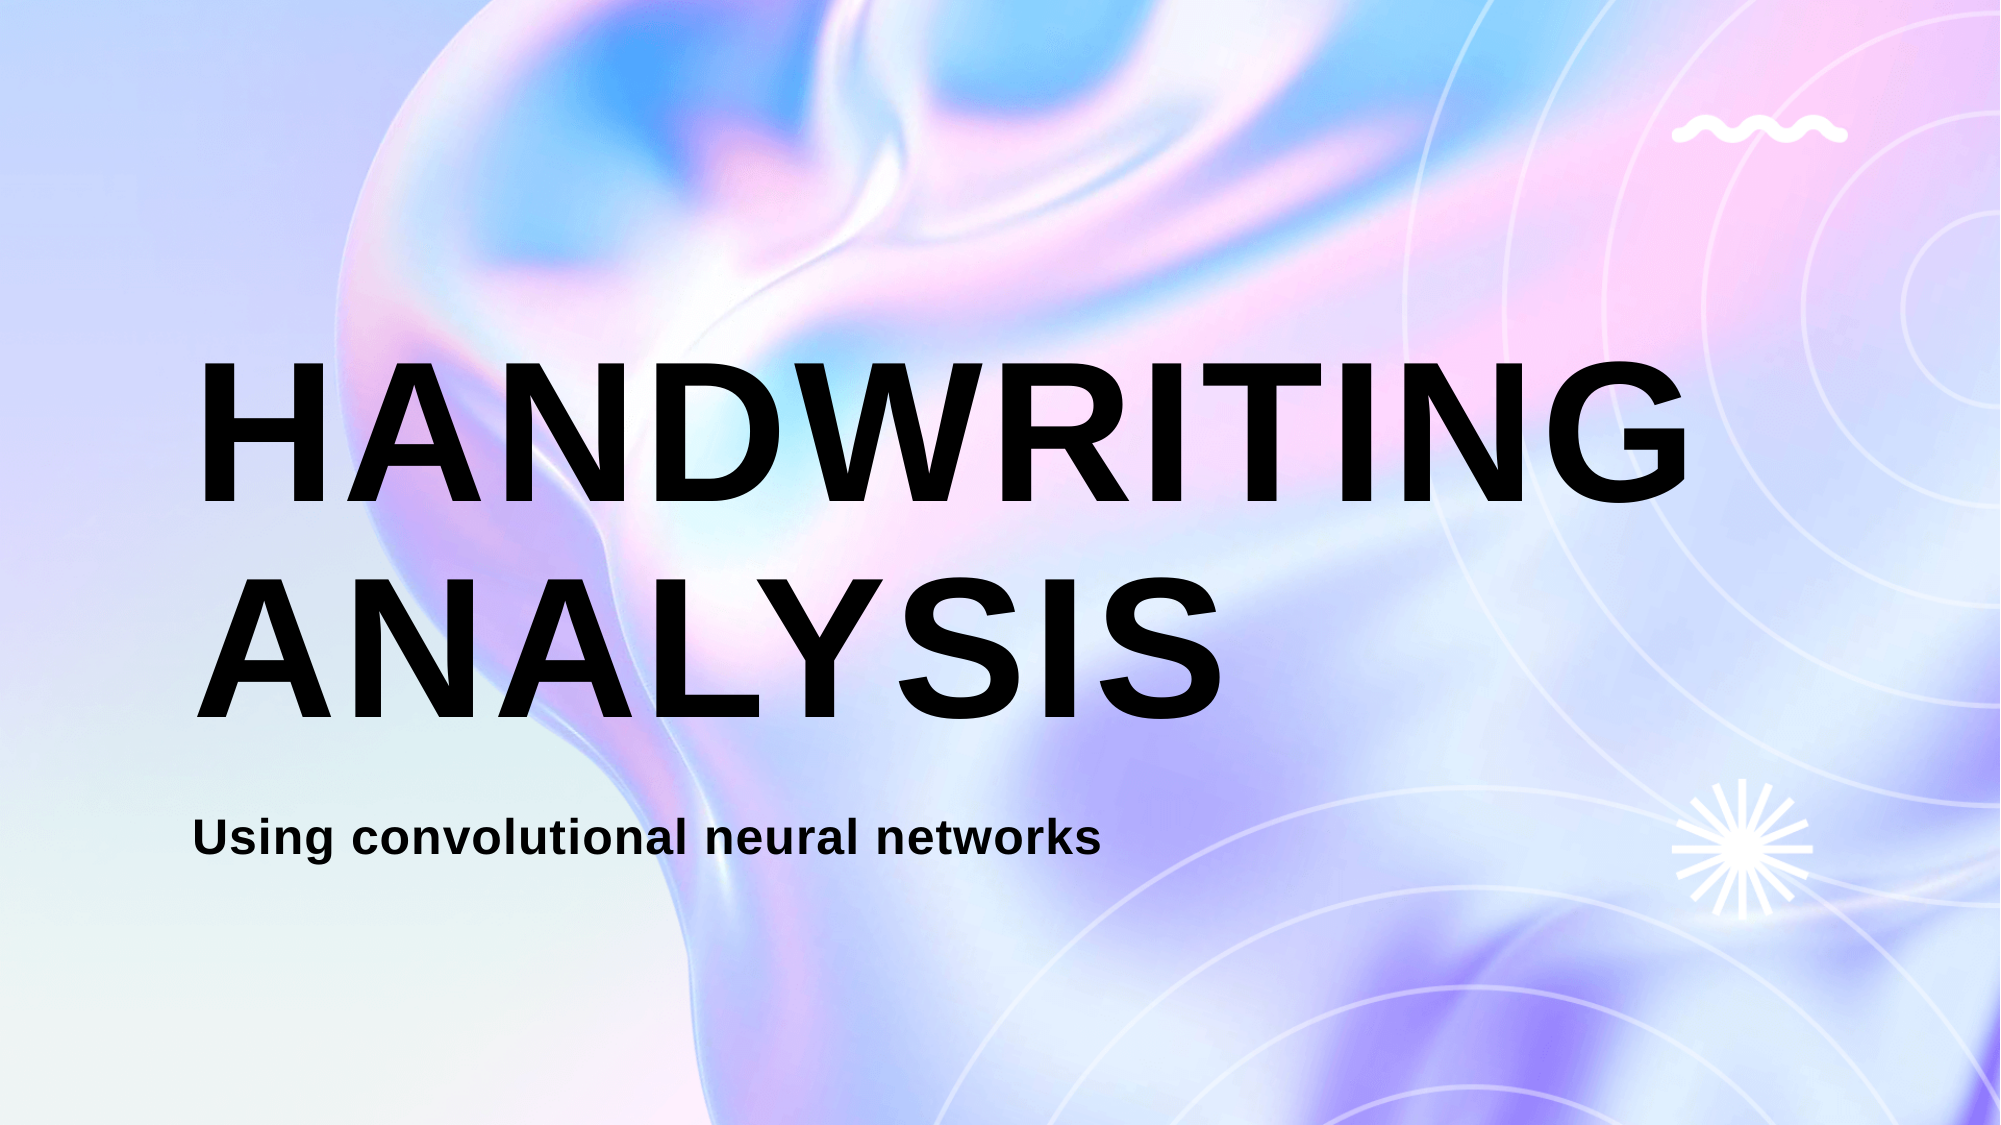

# Handwriting Analysis
Using convolutional neural networks